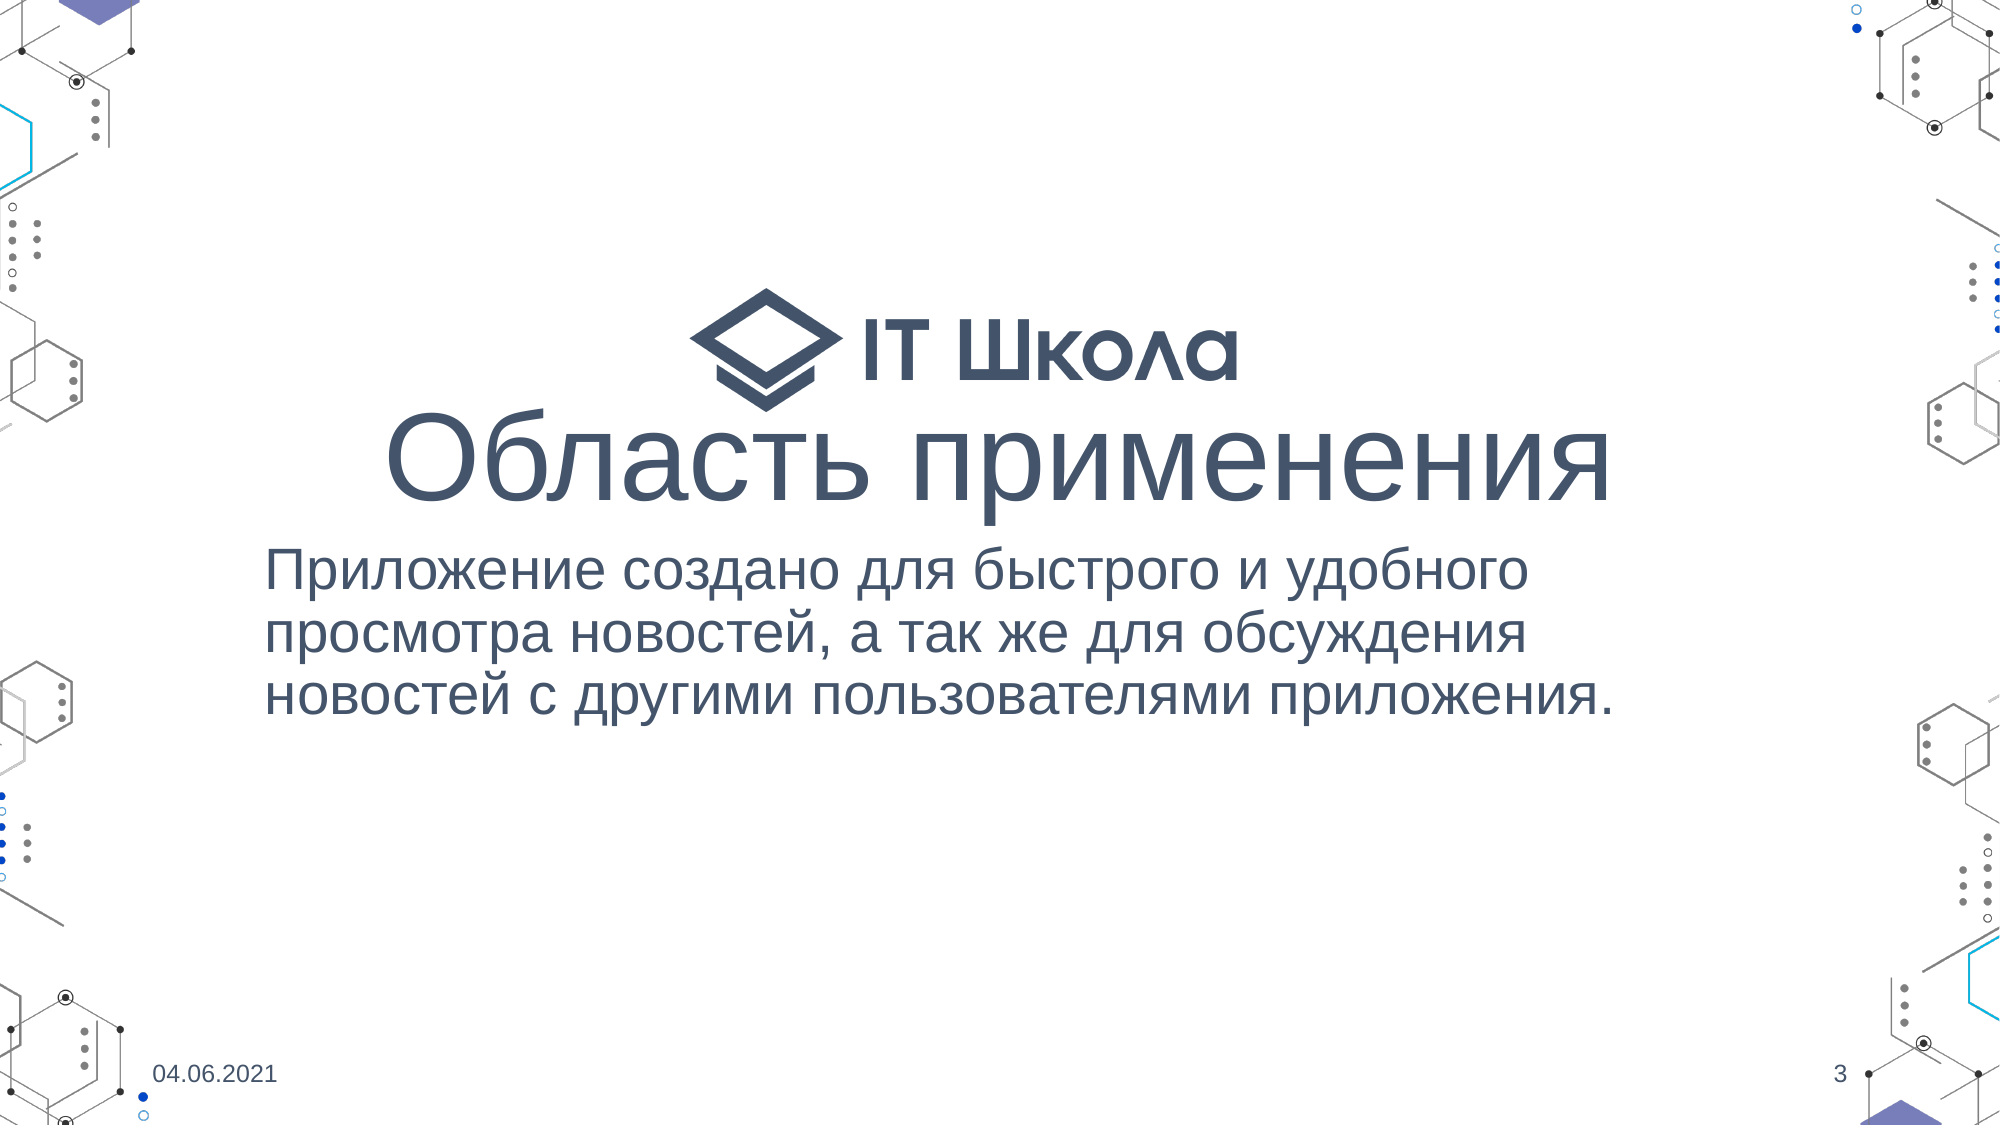

# Область применения
Приложение создано для быстрого и удобного просмотра новостей, а так же для обсуждения новостей с другими пользователями приложения.
04.06.2021
3